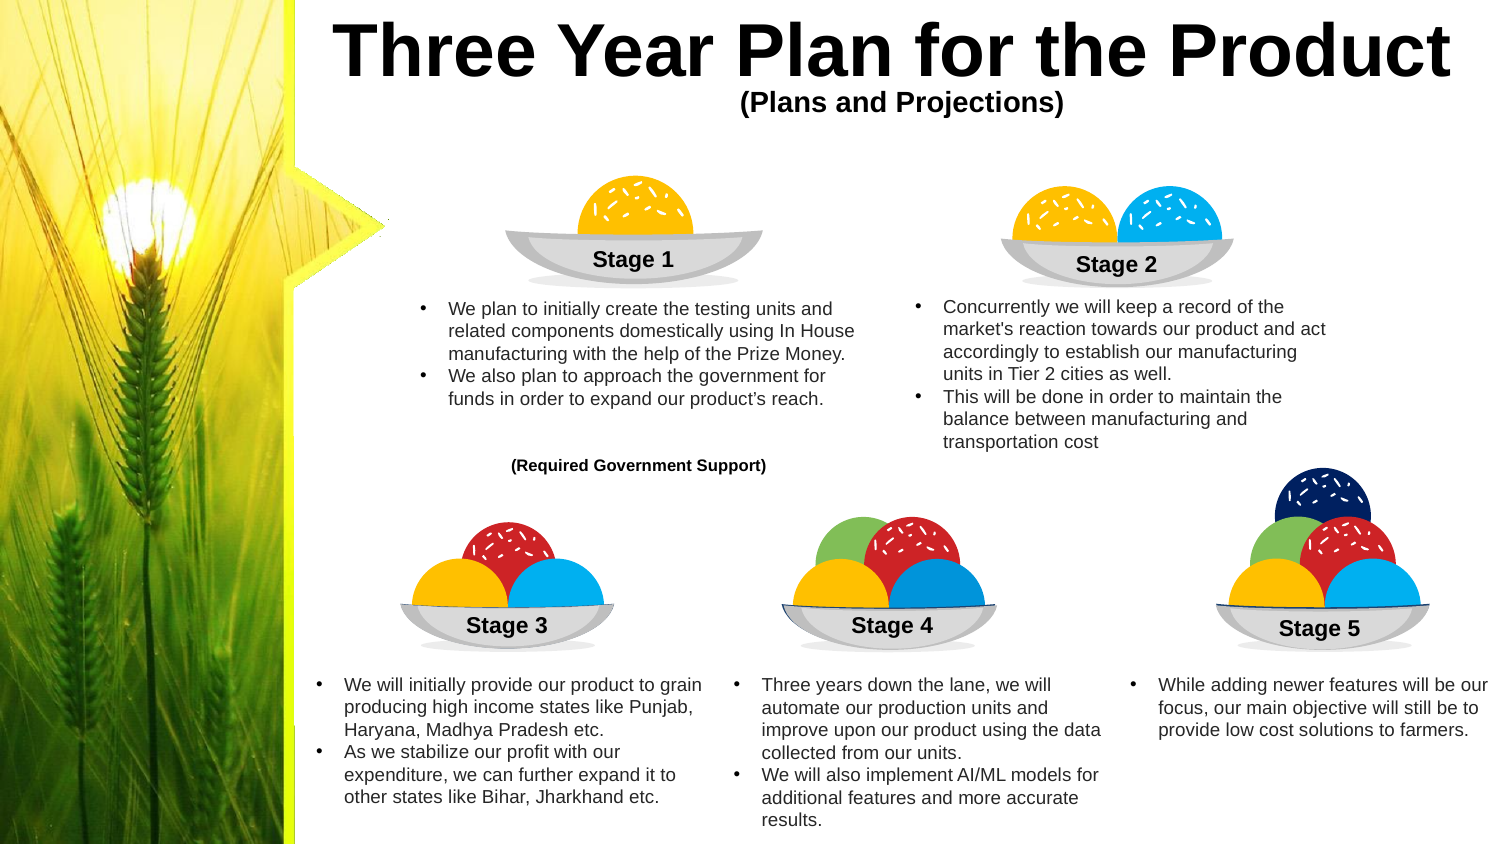

# Three Year Plan for the Product
(Plans and Projections)

Stage 1

Stage 2

Concurrently we will keep a record of the market's reaction towards our product and act accordingly to establish our manufacturing units in Tier 2 cities as well.
This will be done in order to maintain the balance between manufacturing and transportation cost
We plan to initially create the testing units and related components domestically using In House manufacturing with the help of the Prize Money.
We also plan to approach the government for funds in order to expand our product’s reach.
(Required Government Support)

Stage 4
Stage 3

Stage 5

We will initially provide our product to grain producing high income states like Punjab, Haryana, Madhya Pradesh etc.
As we stabilize our profit with our expenditure, we can further expand it to other states like Bihar, Jharkhand etc.
While adding newer features will be our focus, our main objective will still be to provide low cost solutions to farmers.
Three years down the lane, we will automate our production units and improve upon our product using the data collected from our units.
We will also implement AI/ML models for additional features and more accurate results.